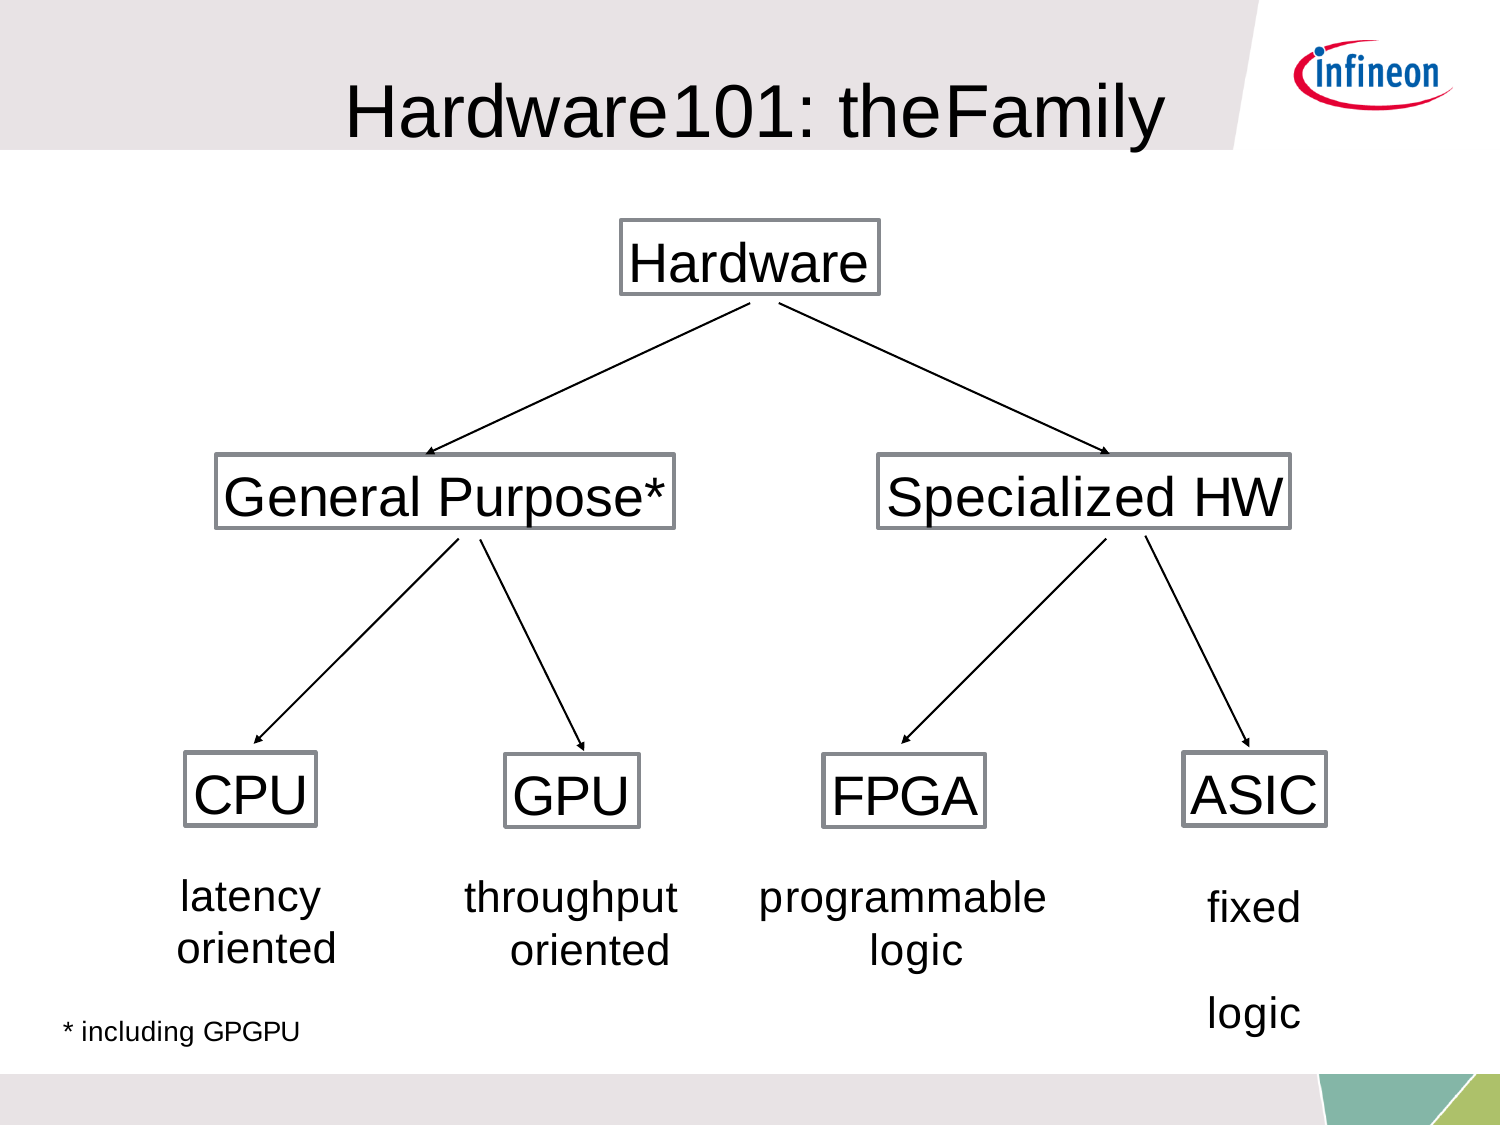

# Hardware	101: the	Family
Hardware

General Purpose*
Specialized HW

CPU
ASIC
GPU
FPGA
latency  oriented
throughput  oriented
programmable  logic
fixed  logic
* including GPGPU